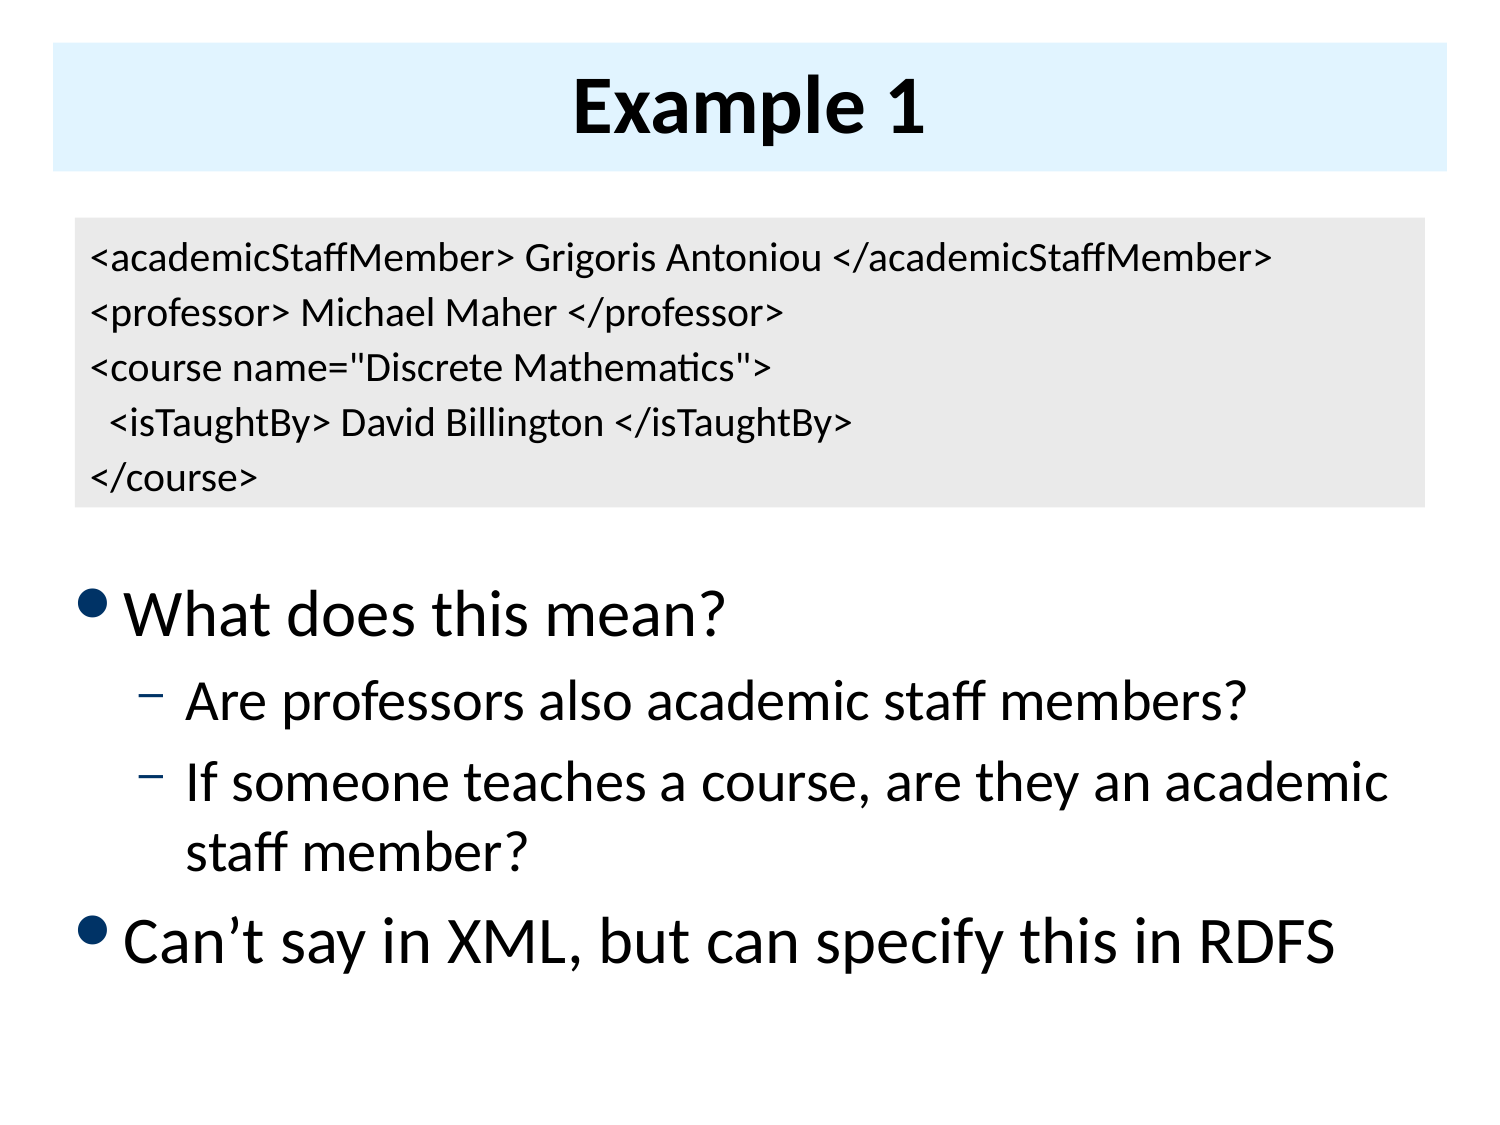

# Example 1
<academicStaffMember> Grigoris Antoniou </academicStaffMember>
<professor> Michael Maher </professor>
<course name="Discrete Mathematics">
  <isTaughtBy> David Billington </isTaughtBy>
</course>
What does this mean?
Are professors also academic staff members?
If someone teaches a course, are they an academic staff member?
Can’t say in XML, but can specify this in RDFS